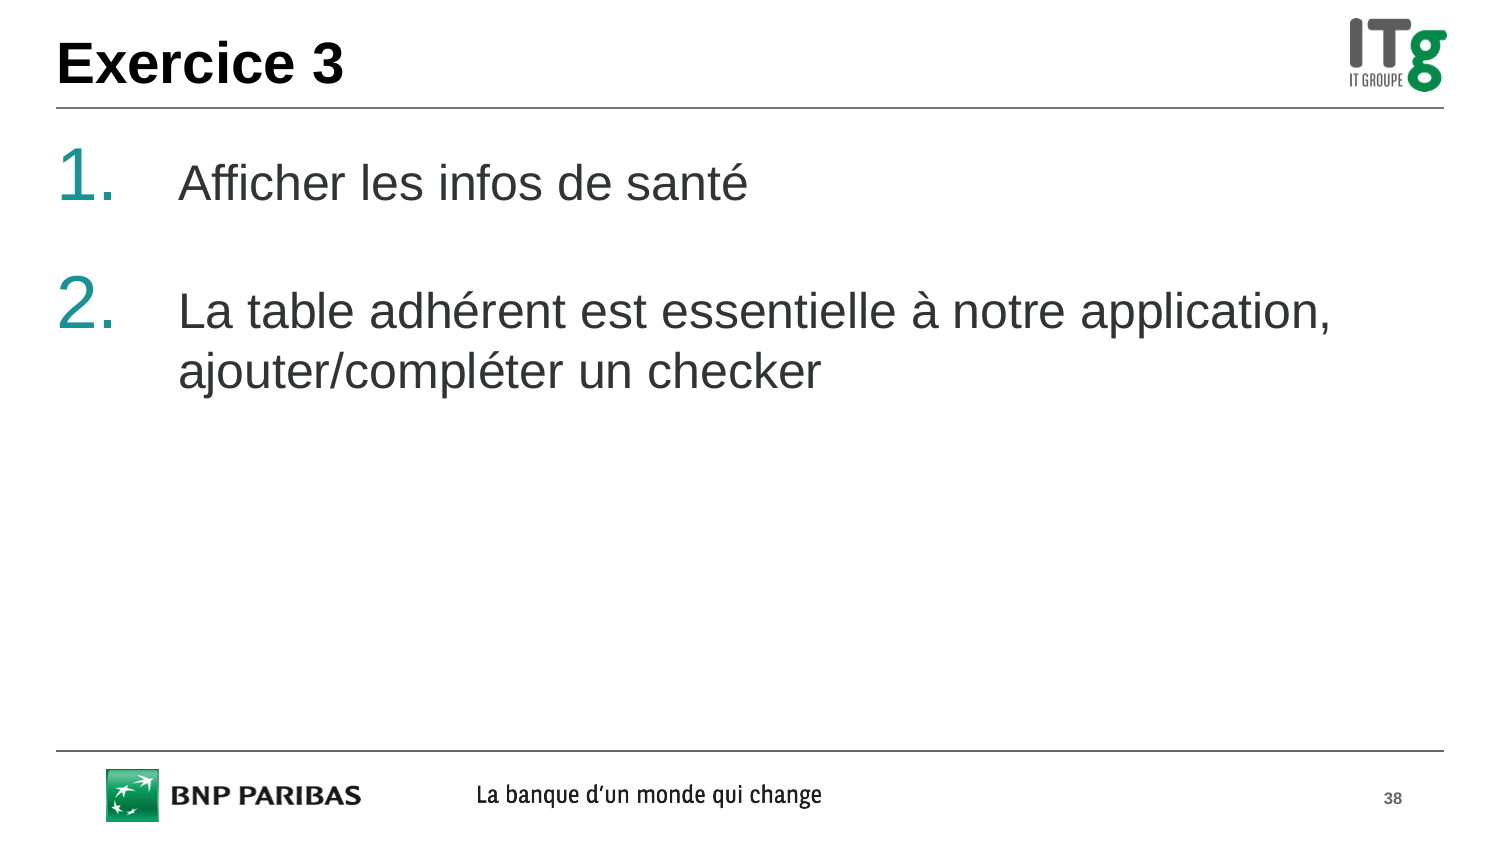

# Exercice 3
Afficher les infos de santé

La table adhérent est essentielle à notre application, ajouter/compléter un checker
38